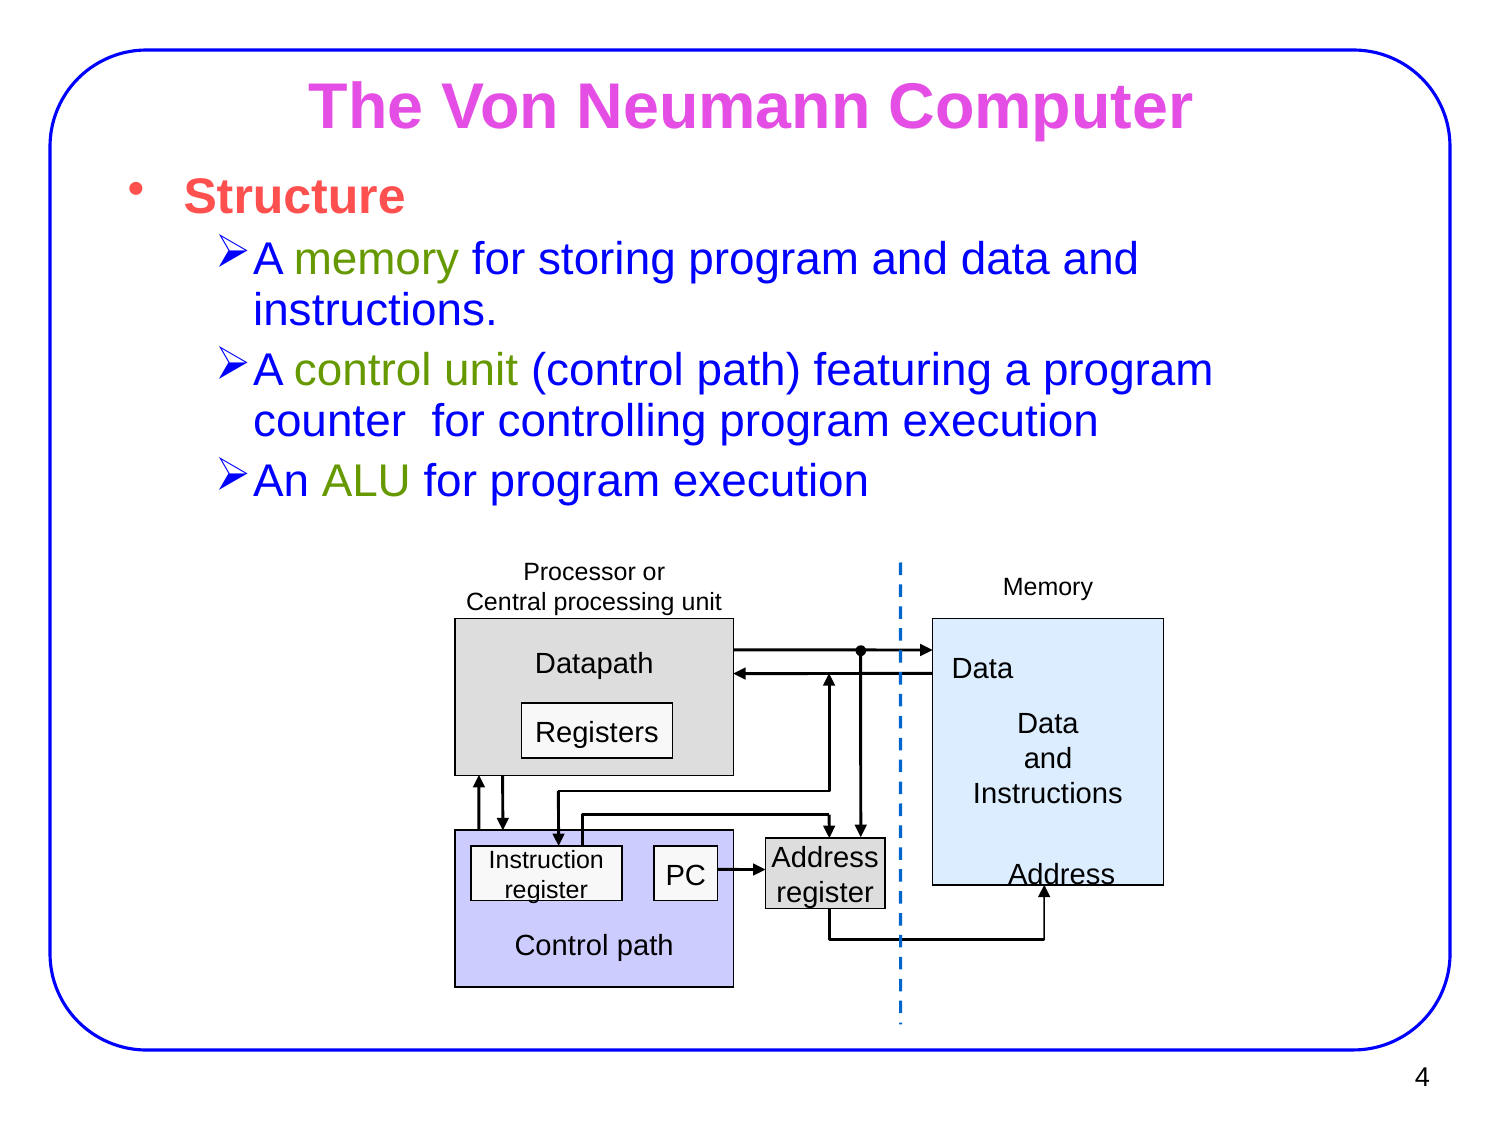

The Von Neumann Computer
Structure
A memory for storing program and data and instructions.
A control unit (control path) featuring a program counter  for controlling program execution
An ALU for program execution

Processor or
Central processing unit
Memory
Datapath

Data
and
Instructions

Data

Registers

Control path
Address
register
Instruction
register
PC
Address

4